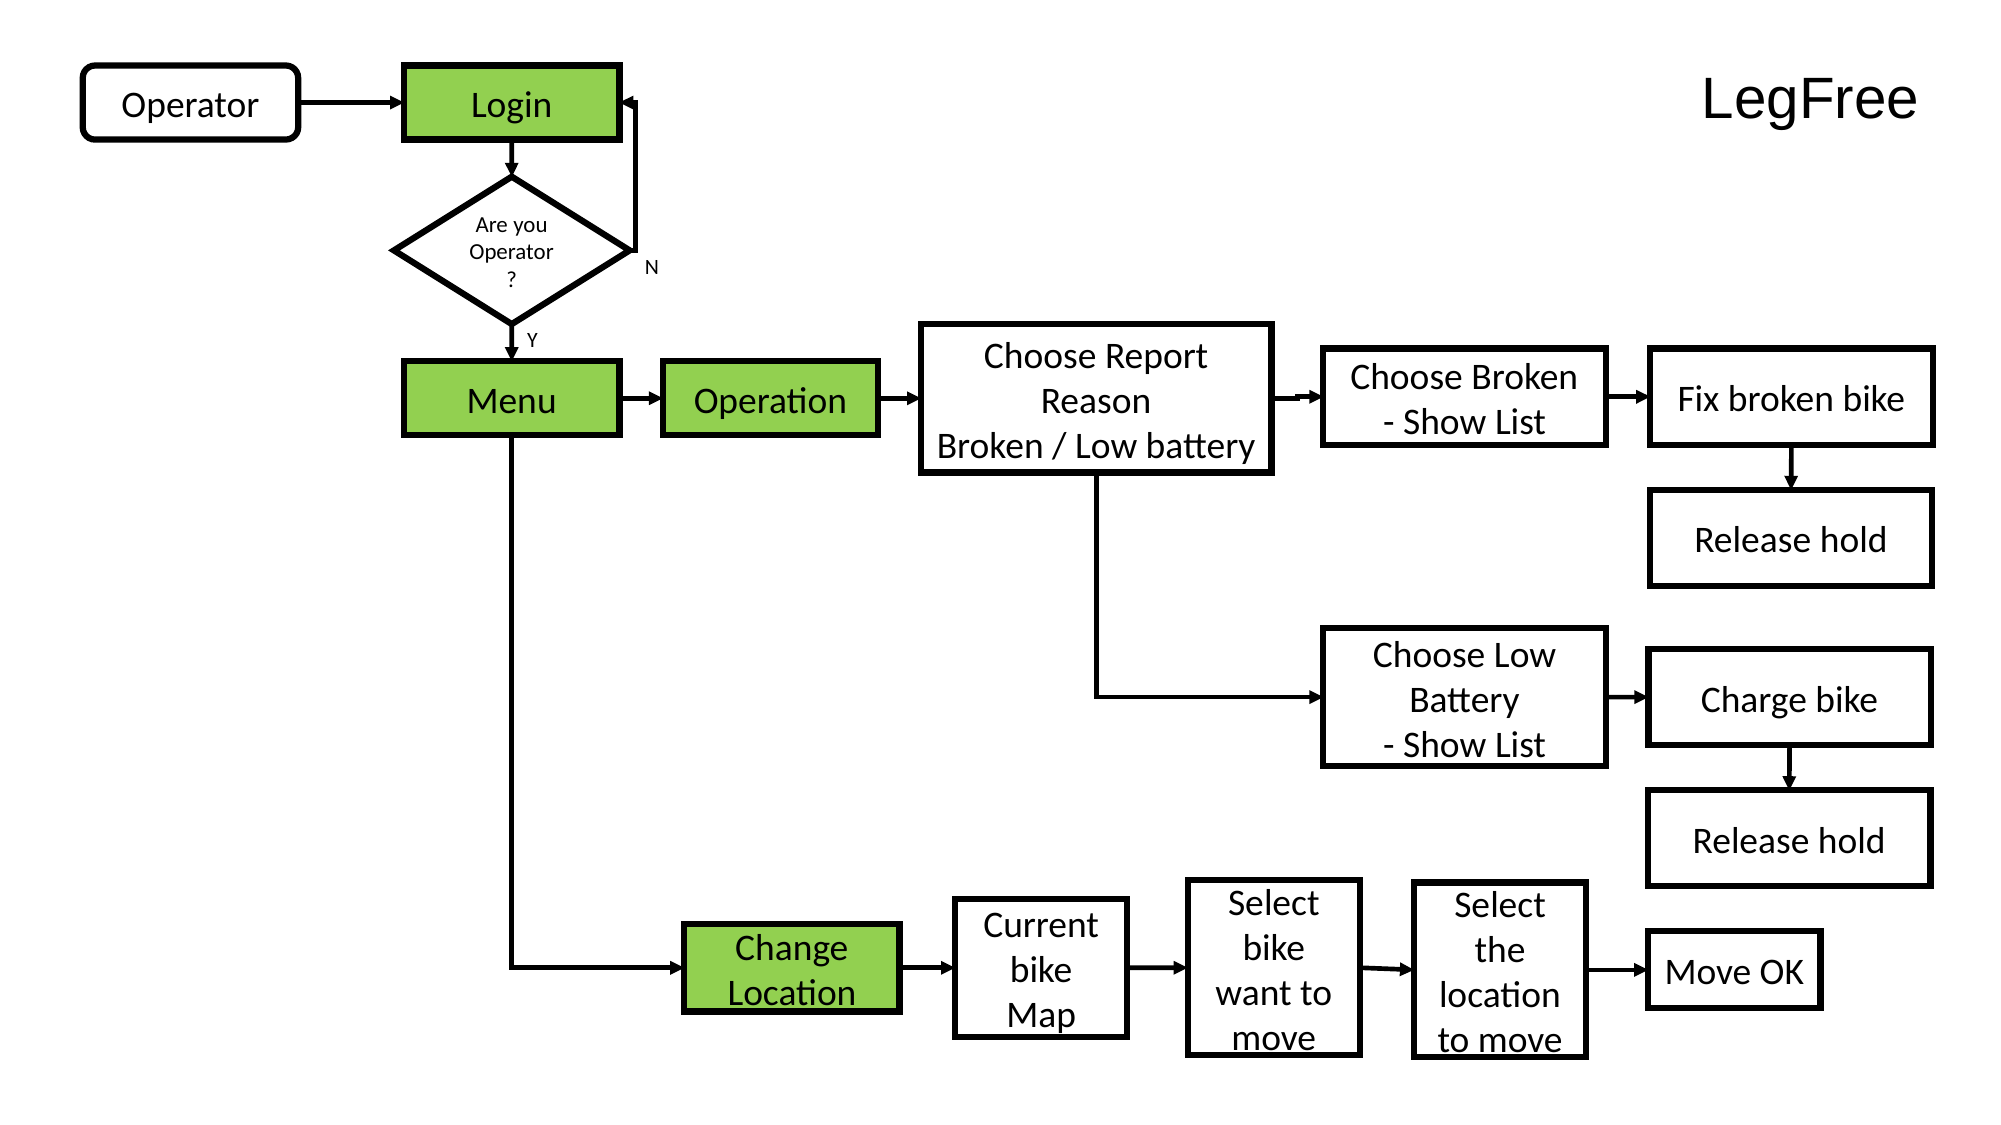

LegFree
Operator
Login
Are you
Operator?
N
Y
Choose Report Reason
Broken / Low battery
Choose Broken
- Show List
Fix broken bike
Menu
Operation
Release hold
Choose Low Battery
- Show List
Charge bike
Release hold
Select bike want to move
Select the location to move
Current bike
Map
Change Location
Move OK